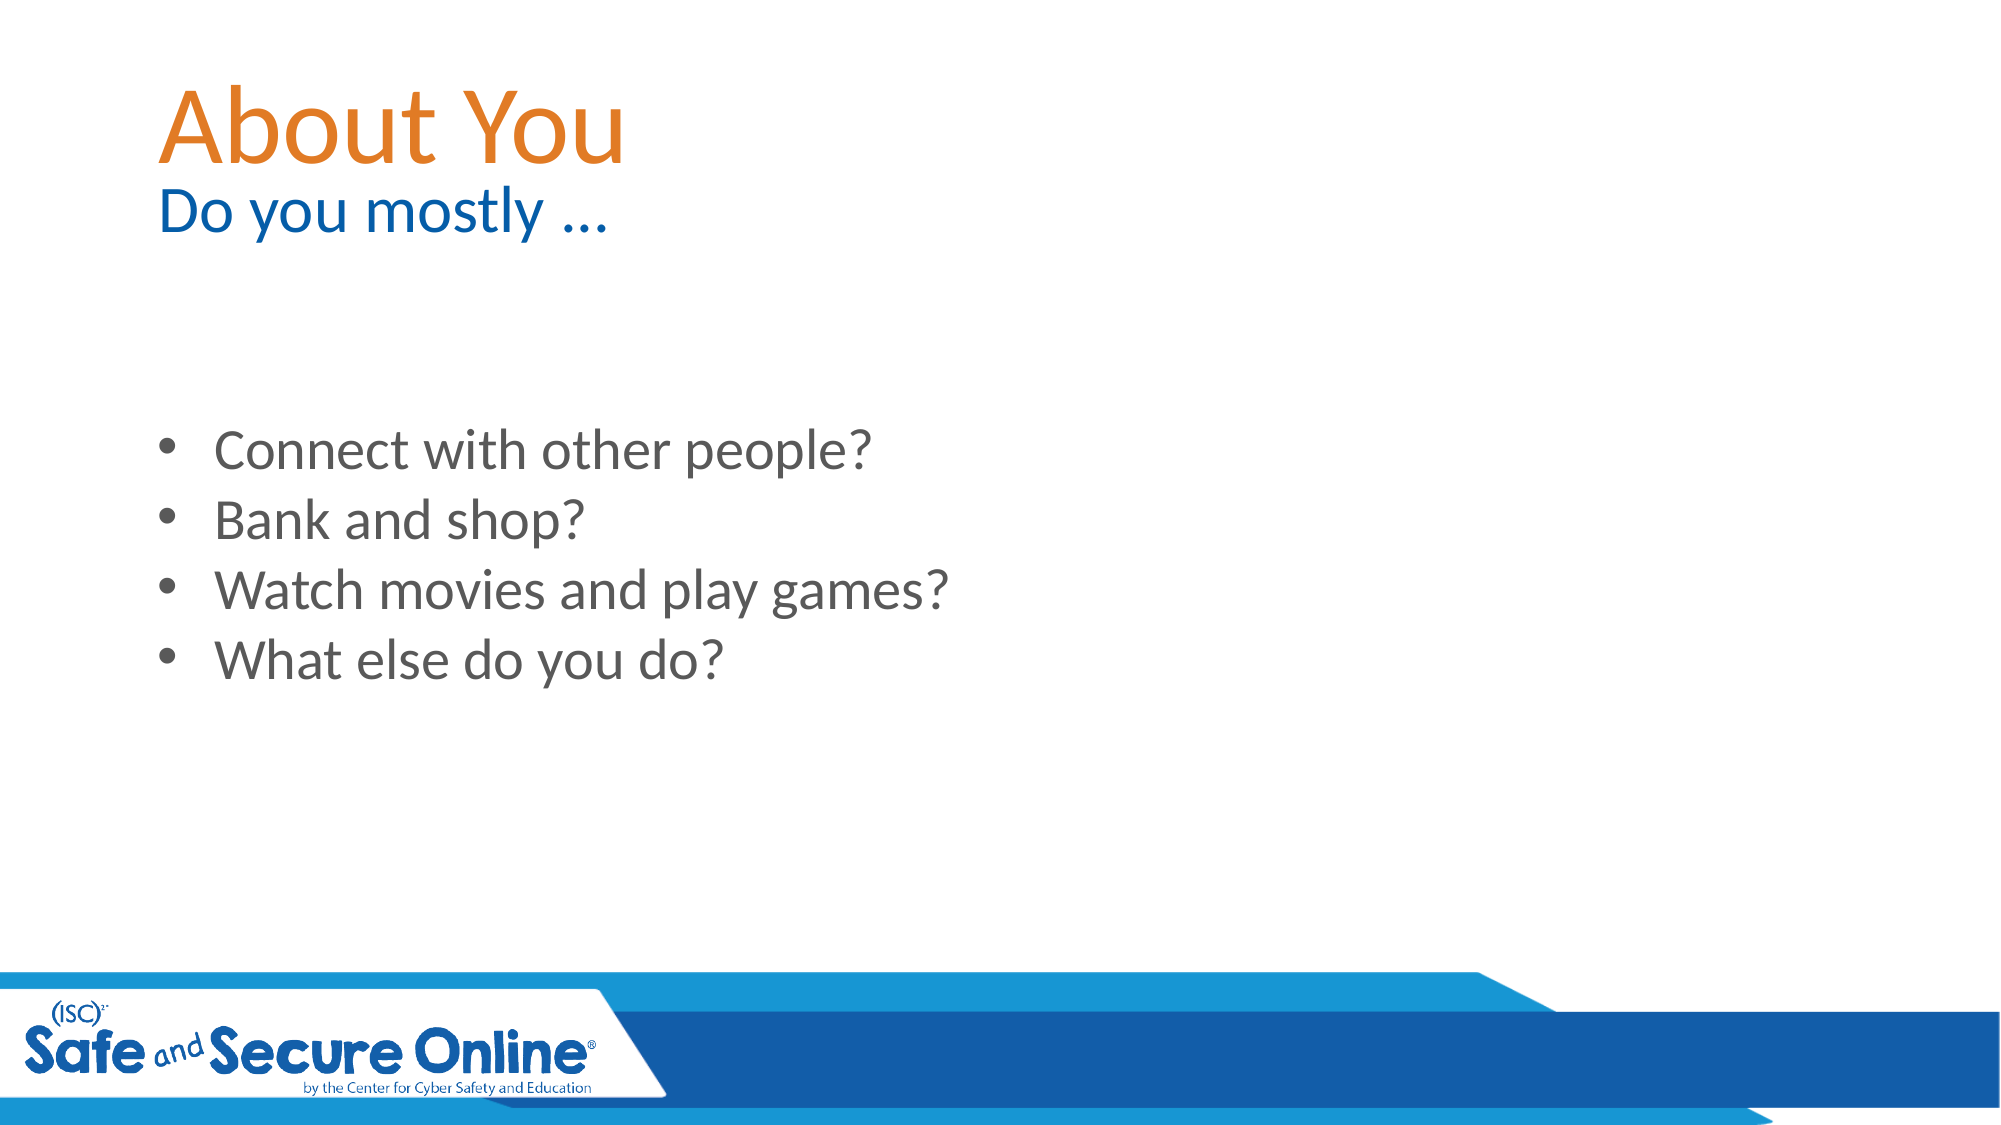

About You
Do you mostly ...
Connect with other people?
Bank and shop?
Watch movies and play games?
What else do you do?